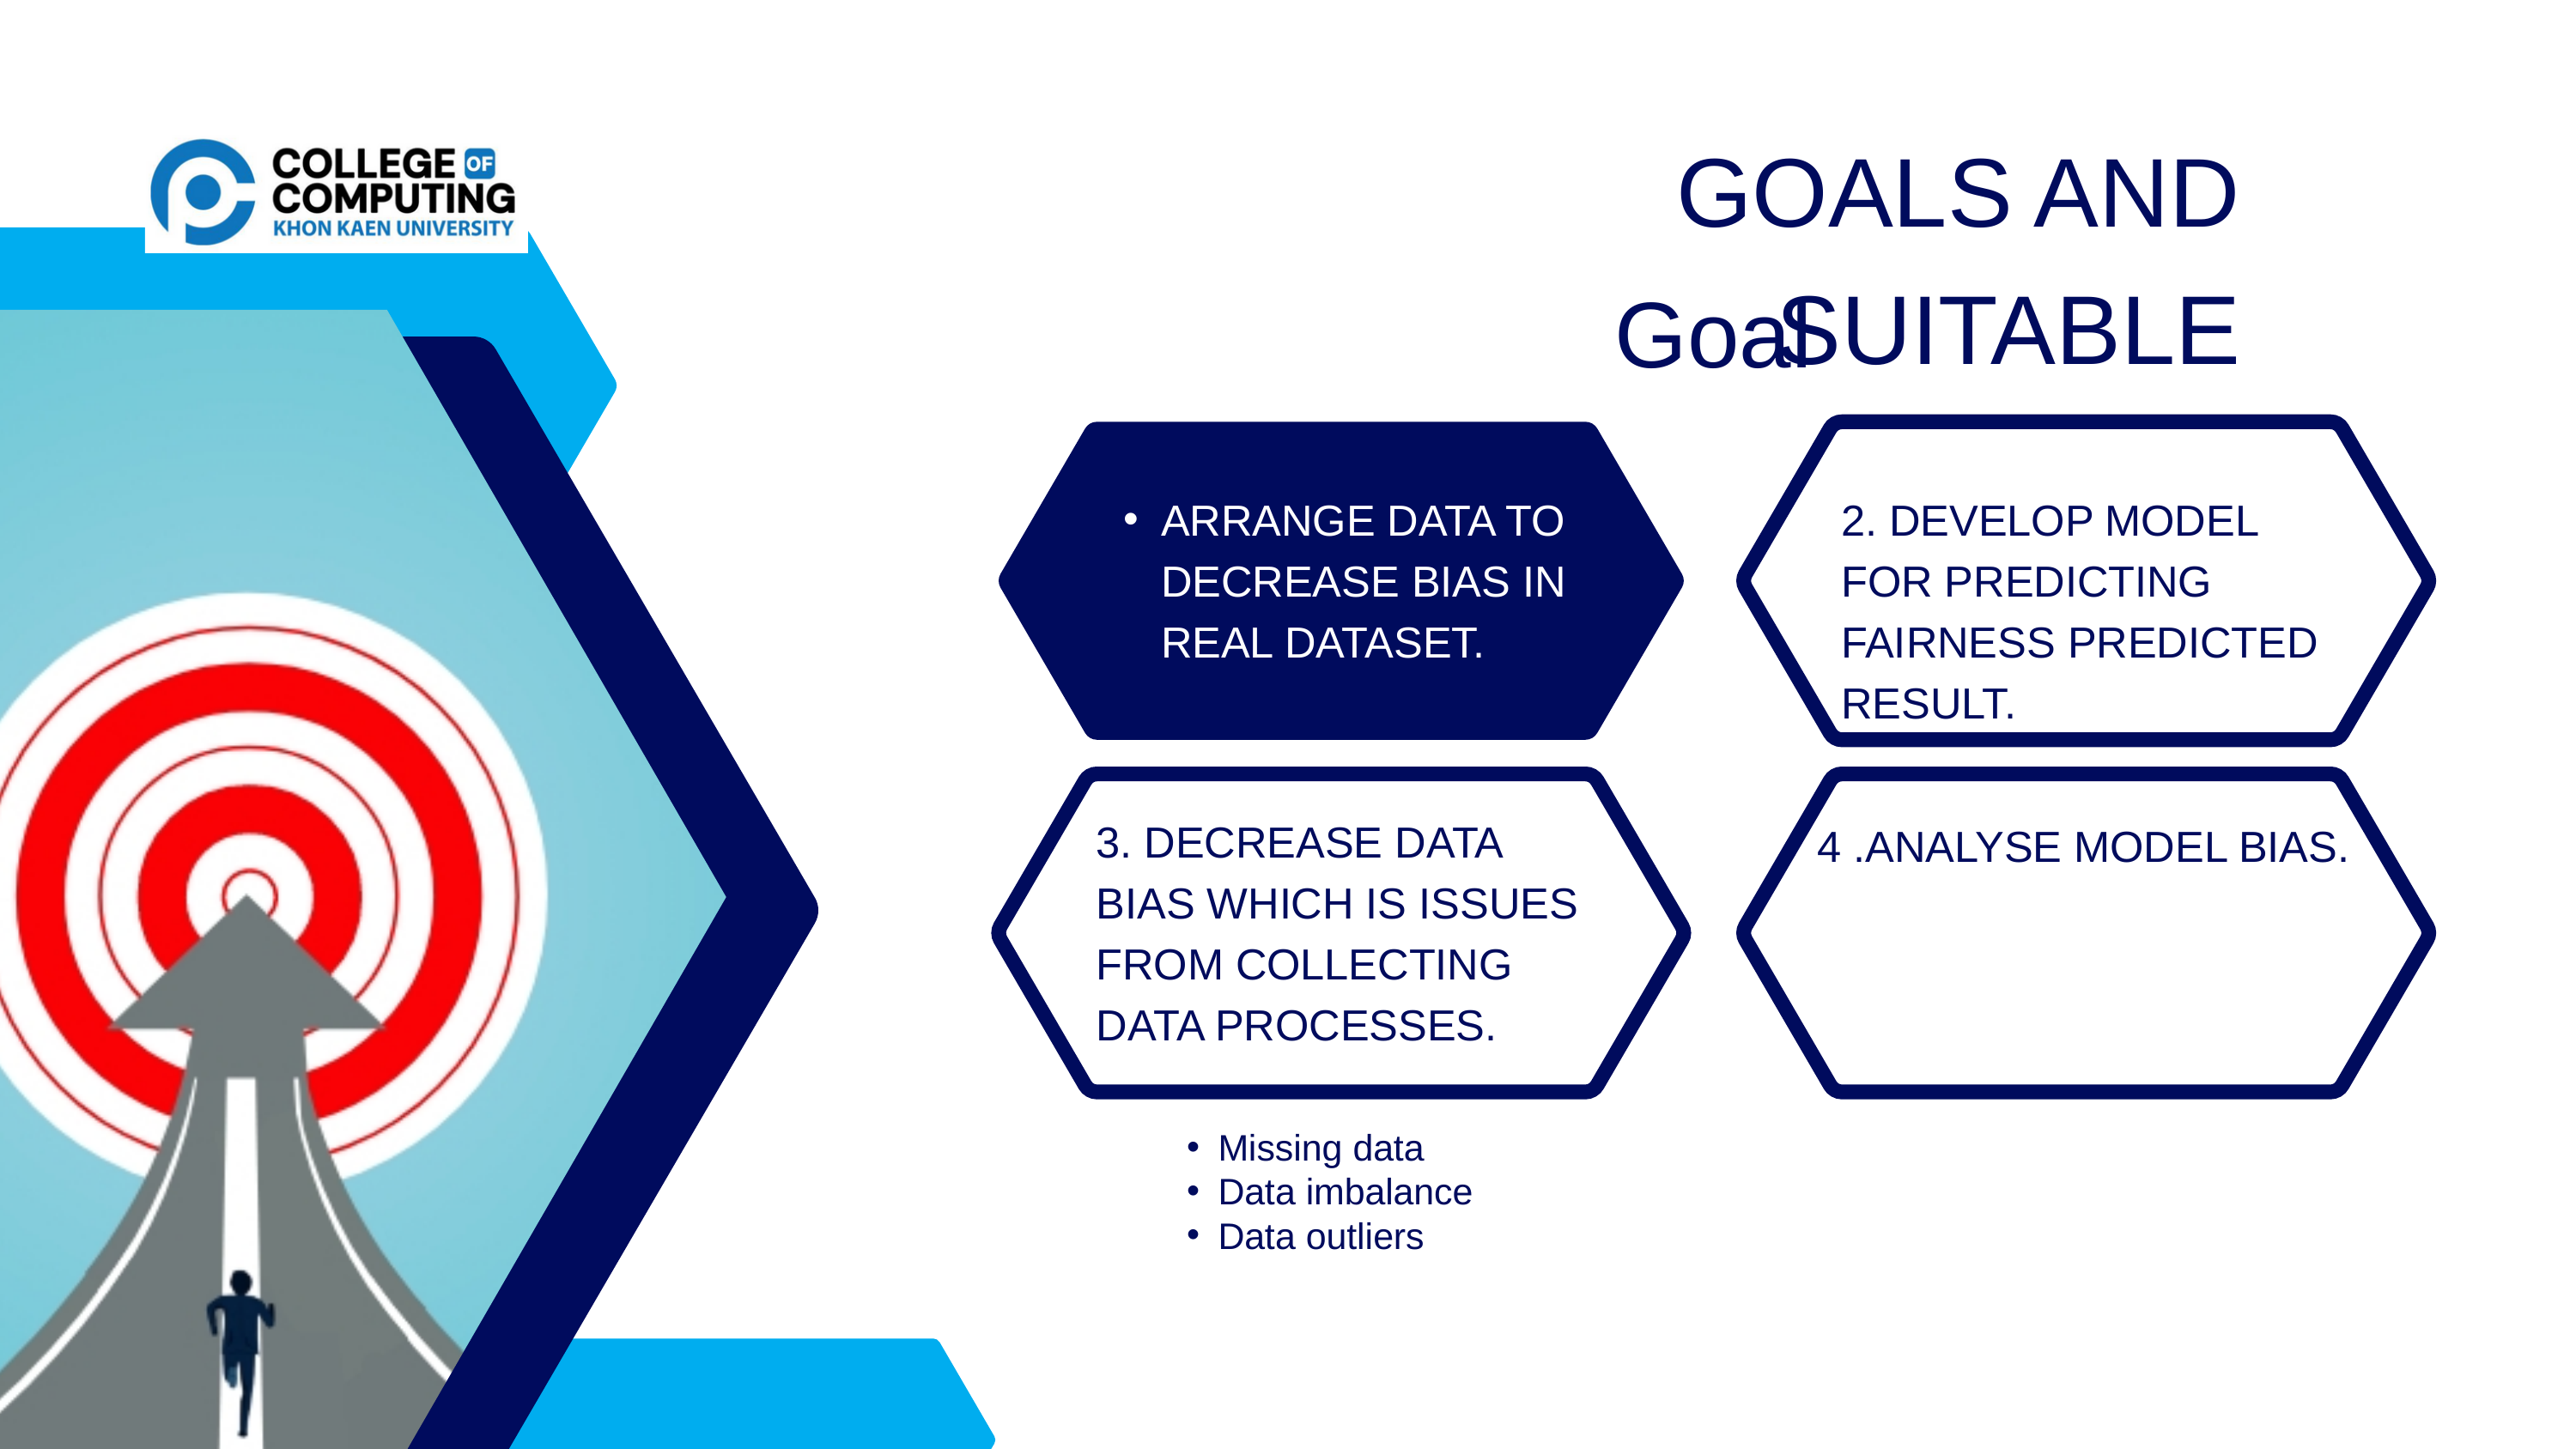

GOALS AND SUITABLE

Goal

ARRANGE DATA TO DECREASE BIAS IN REAL DATASET.
2. DEVELOP MODEL FOR PREDICTING FAIRNESS PREDICTED RESULT.

3. DECREASE DATA BIAS WHICH IS ISSUES FROM COLLECTING DATA PROCESSES.
4 .ANALYSE MODEL BIAS.

Missing data
Data imbalance
Data outliers